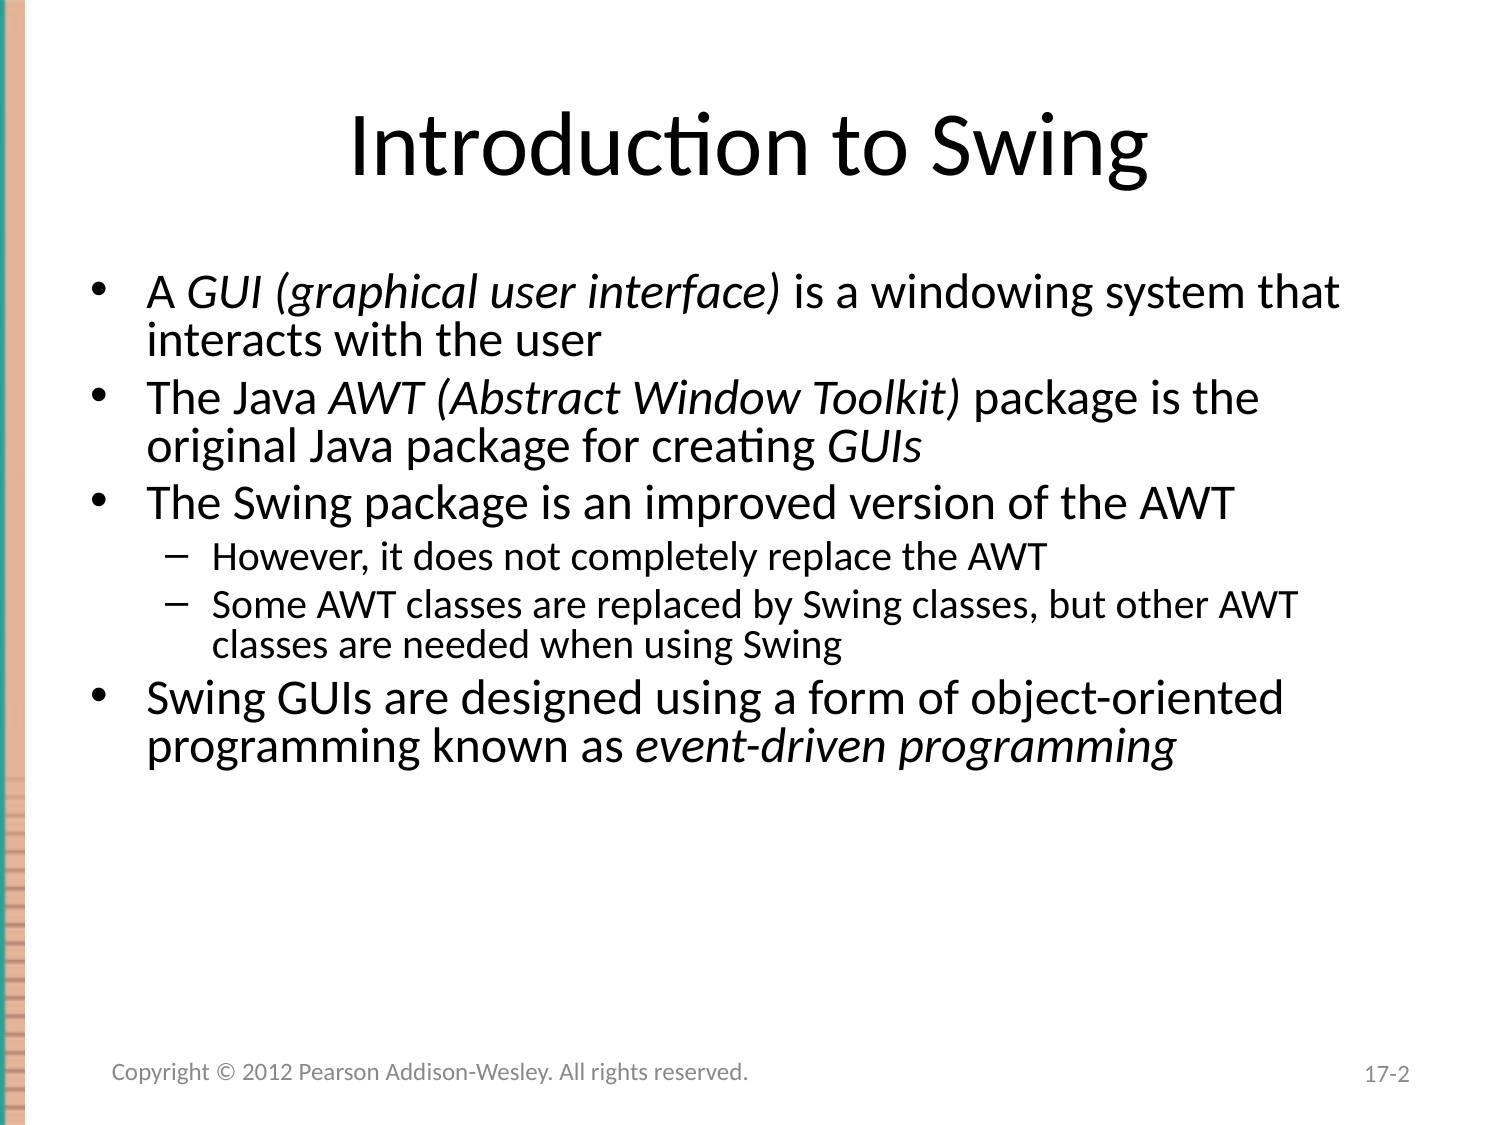

# Introduction to Swing
A GUI (graphical user interface) is a windowing system that interacts with the user
The Java AWT (Abstract Window Toolkit) package is the original Java package for creating GUIs
The Swing package is an improved version of the AWT
However, it does not completely replace the AWT
Some AWT classes are replaced by Swing classes, but other AWT classes are needed when using Swing
Swing GUIs are designed using a form of object-oriented programming known as event-driven programming
Copyright © 2012 Pearson Addison-Wesley. All rights reserved.
17-2